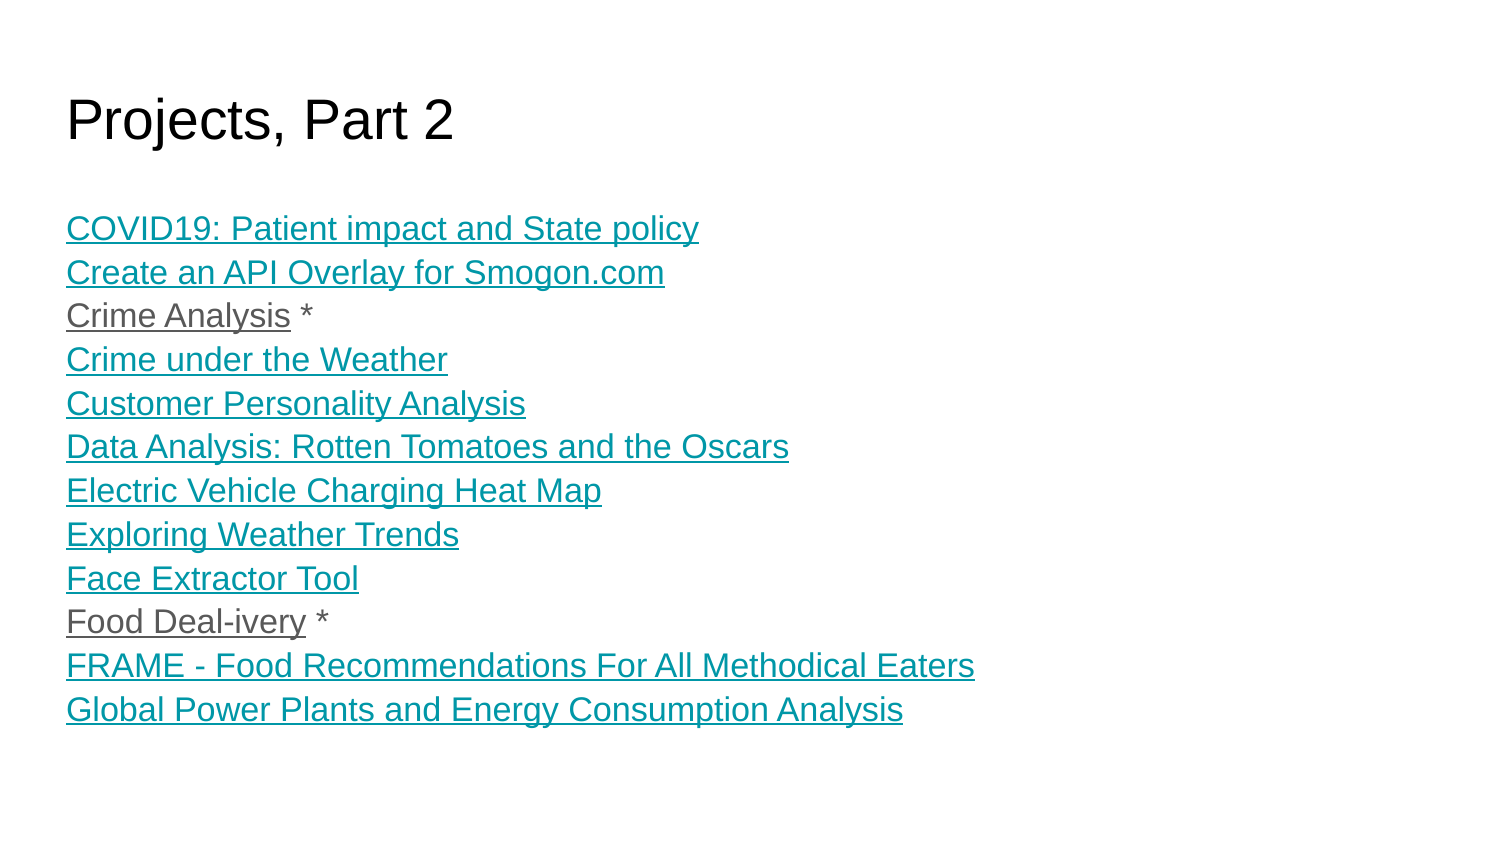

# Projects, Part 2
COVID19: Patient impact and State policy
Create an API Overlay for Smogon.com
Crime Analysis *
Crime under the Weather
Customer Personality Analysis
Data Analysis: Rotten Tomatoes and the Oscars
Electric Vehicle Charging Heat Map
Exploring Weather Trends
Face Extractor Tool
Food Deal-ivery *
FRAME - Food Recommendations For All Methodical Eaters
Global Power Plants and Energy Consumption Analysis